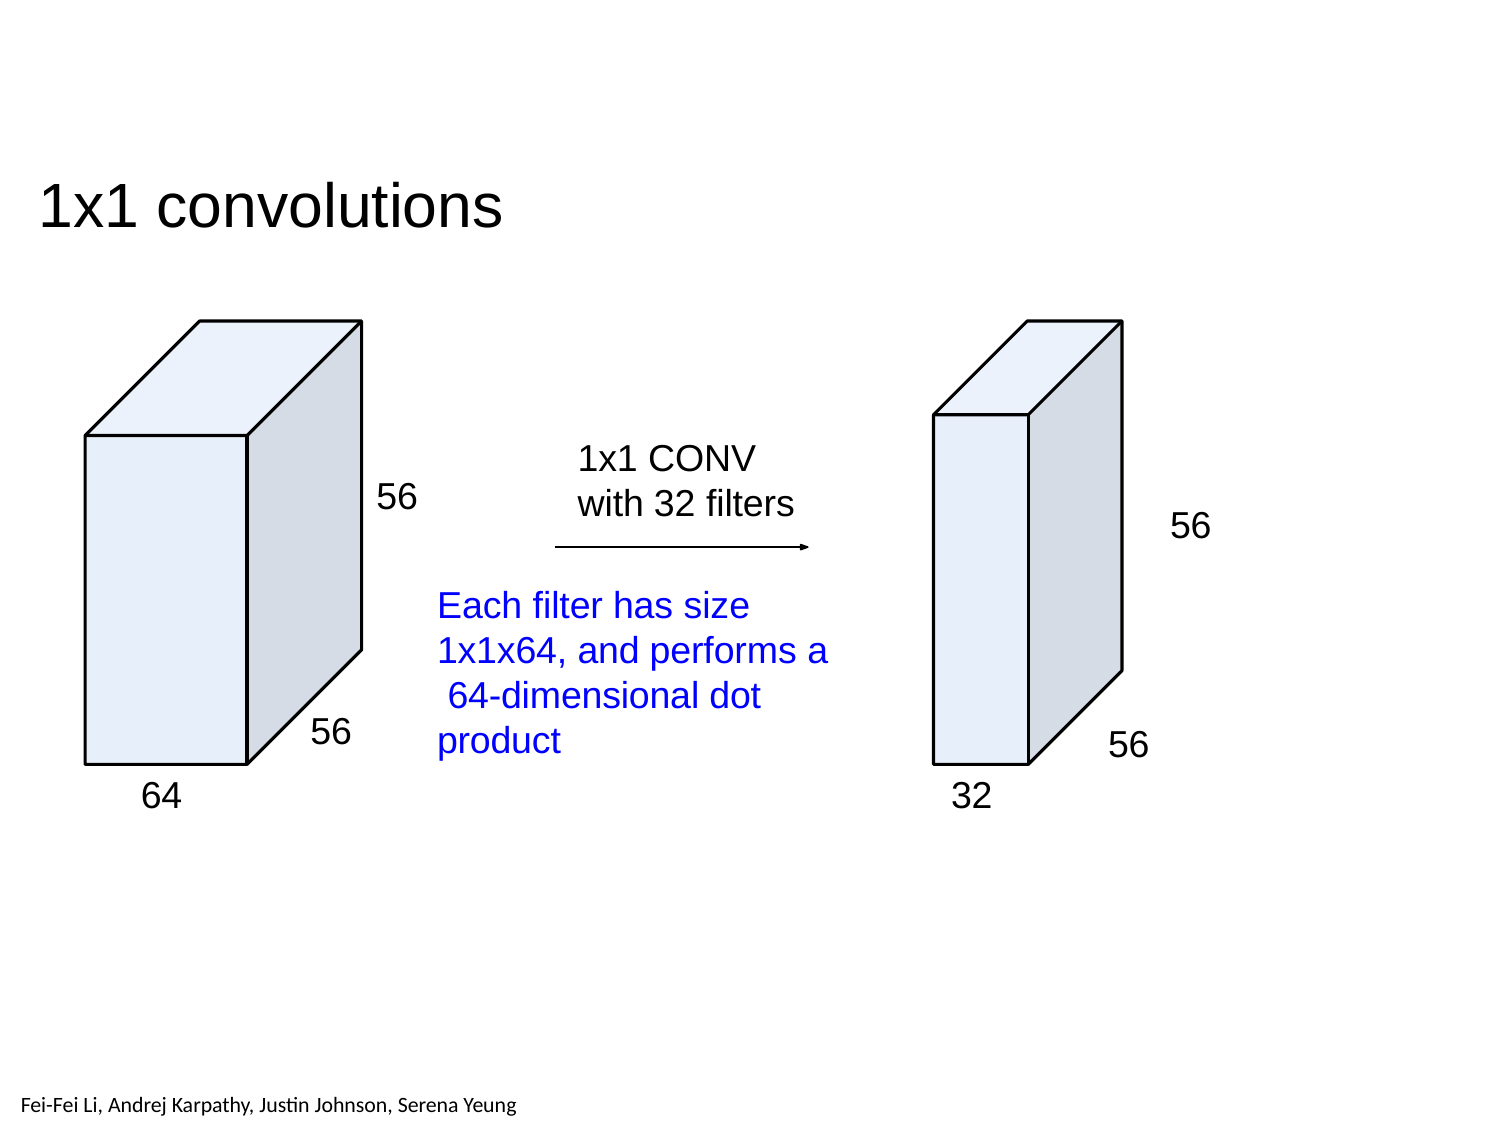

# 1x1 convolutions

1x1 CONV
with 32 filters

56
56

Each filter has size  1x1x64, and performs a  64-dimensional dot  product
56
56
64
32
Fei-Fei Li & Justin Johnson & Serena Yeung	Lecture 9 -	May 1, 2018
Fei-Fei Li, Andrej Karpathy, Justin Johnson, Serena Yeung
Fei-Fei Li & Justin Johnson & Serena Yeung
May 1, 2018
Lecture 9 - 112